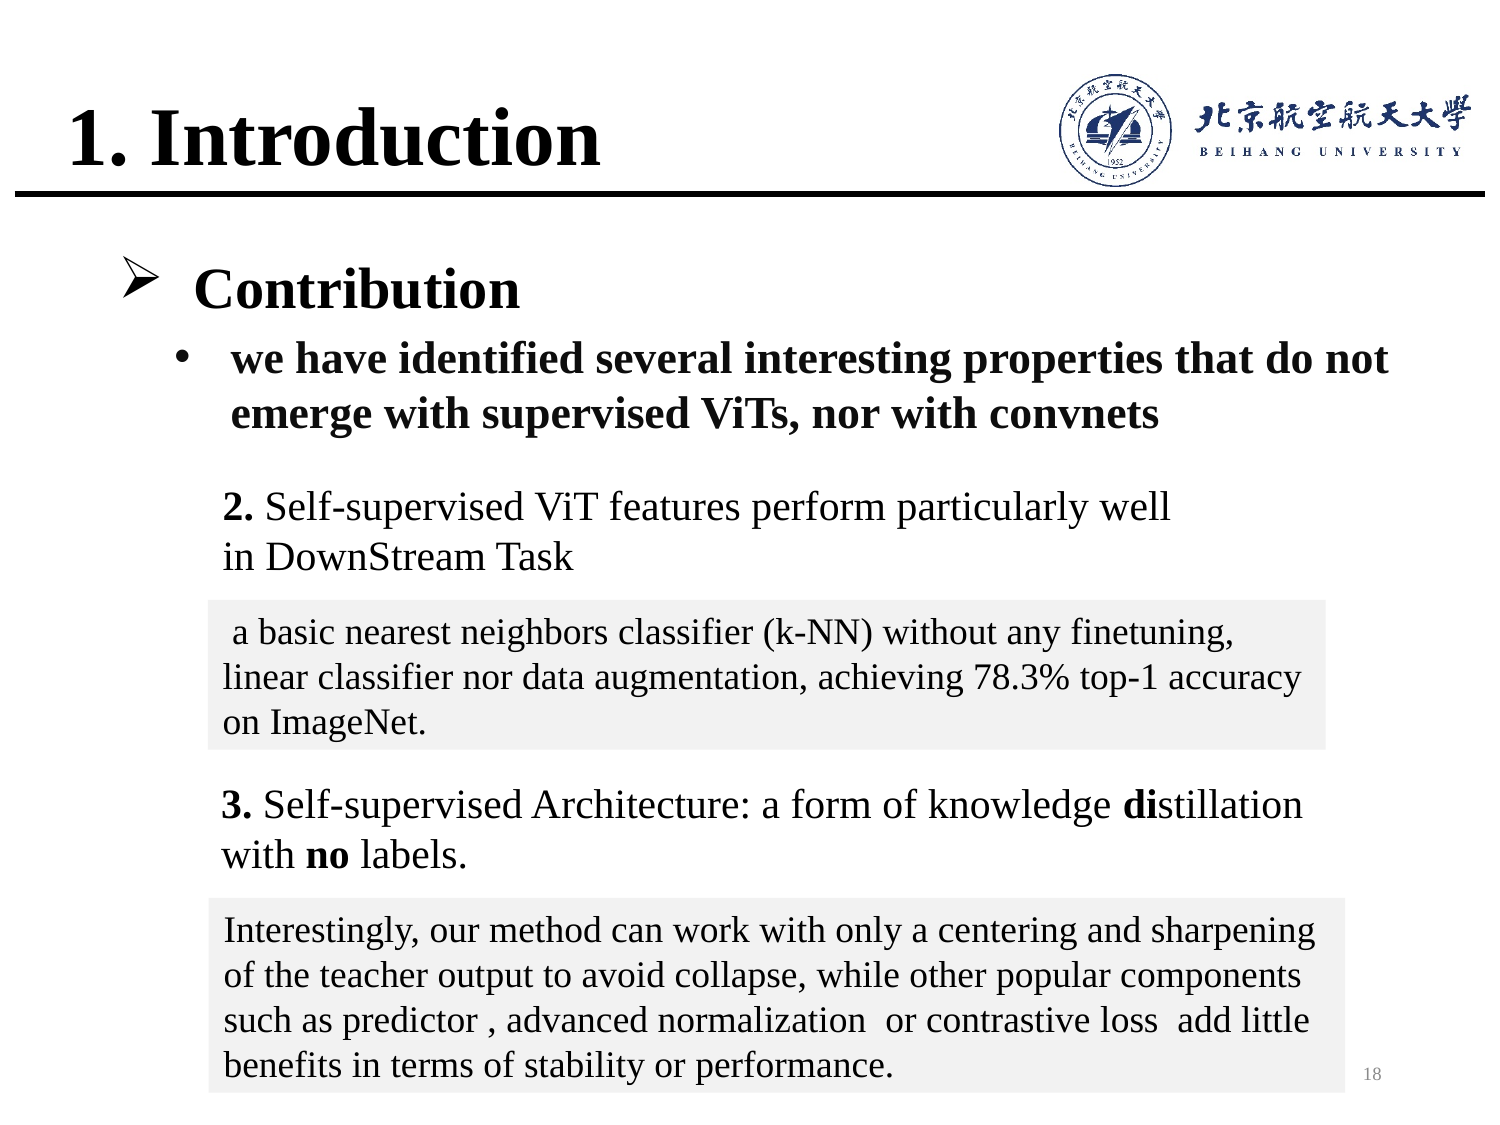

# 1. Introduction
Contribution
we have identified several interesting properties that do not emerge with supervised ViTs, nor with convnets
2. Self-supervised ViT features perform particularly well in DownStream Task
 a basic nearest neighbors classifier (k-NN) without any finetuning, linear classifier nor data augmentation, achieving 78.3% top-1 accuracy on ImageNet.
3. Self-supervised Architecture: a form of knowledge distillation with no labels.
Interestingly, our method can work with only a centering and sharpening of the teacher output to avoid collapse, while other popular components such as predictor , advanced normalization  or contrastive loss  add little benefits in terms of stability or performance.
18